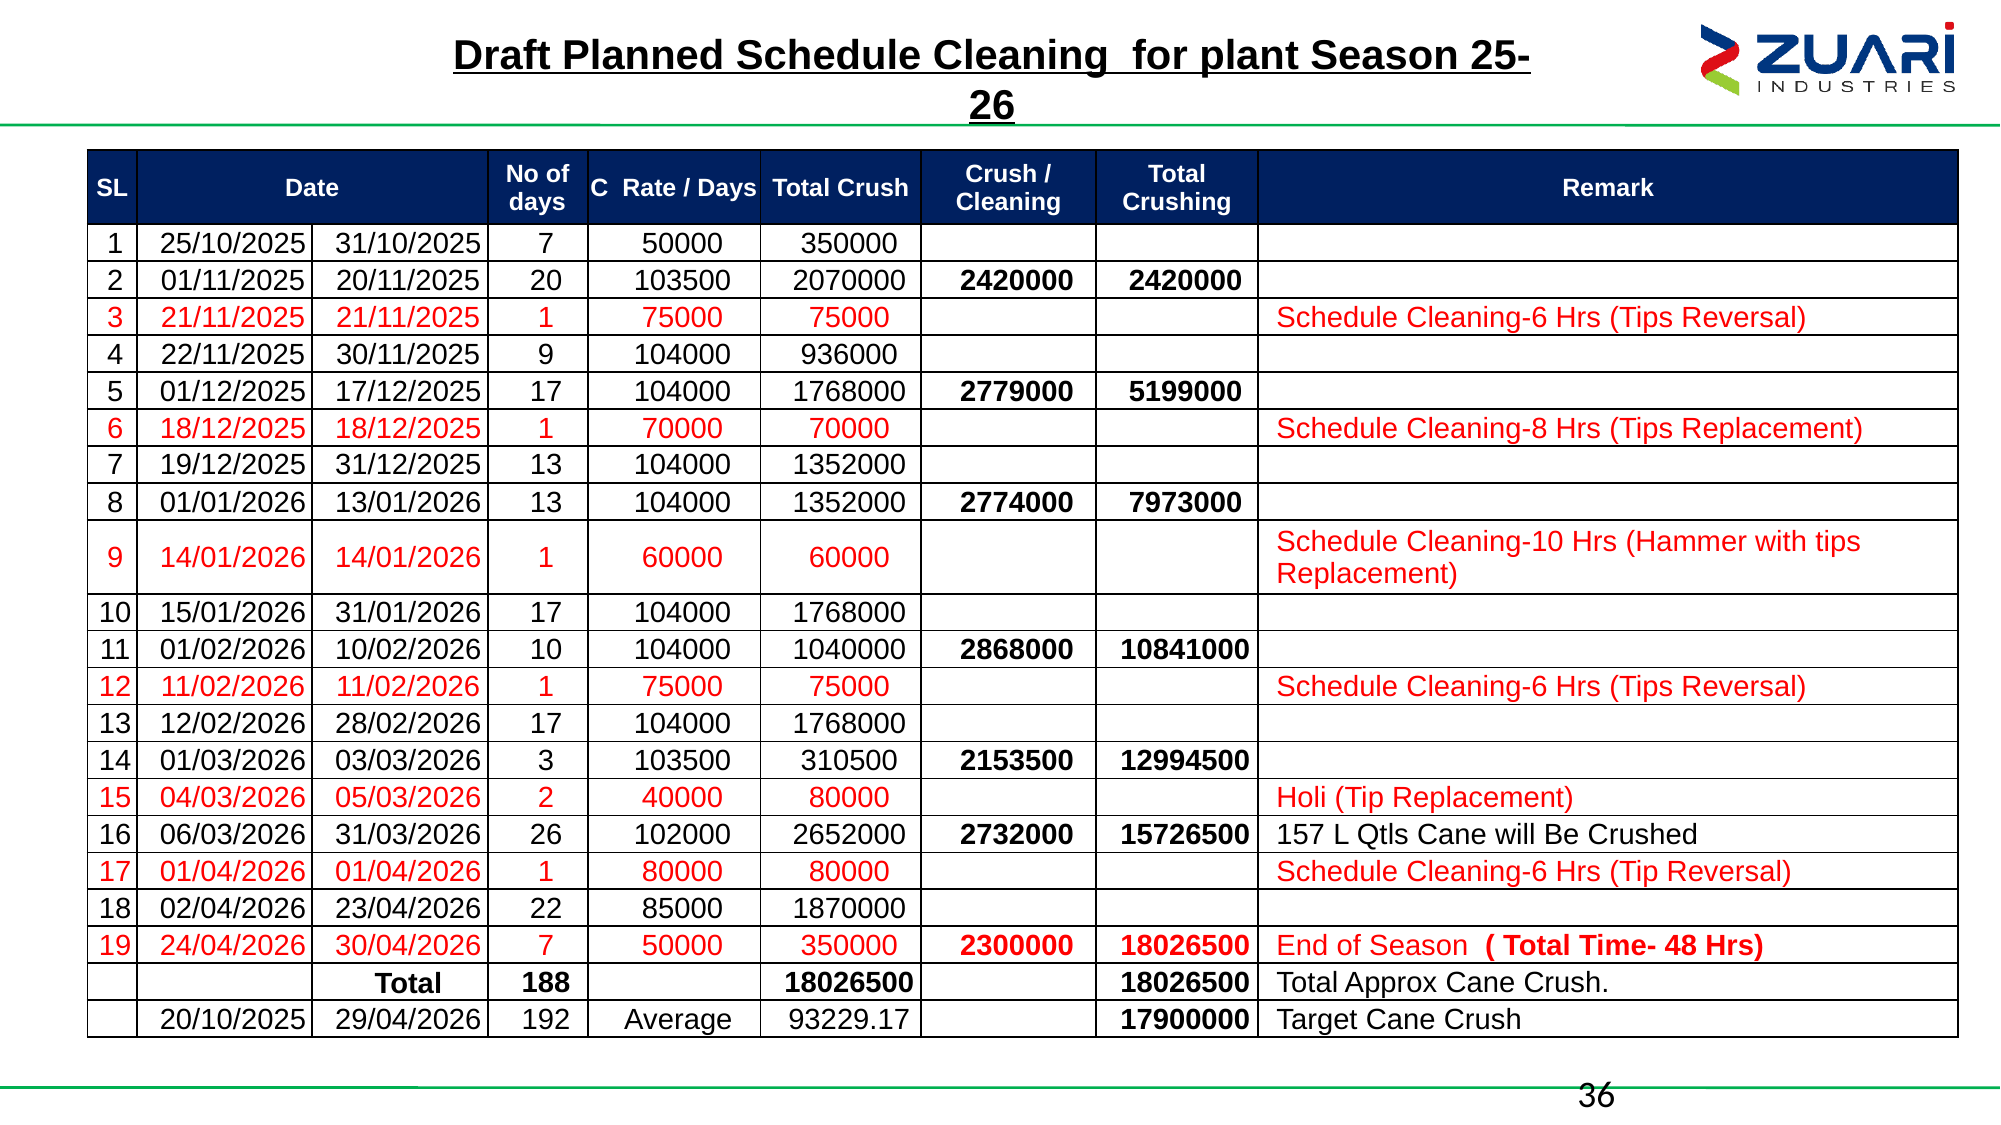

# Draft Planned Schedule Cleaning  for plant Season 25-26
| SL | Date |  | No of days | C Rate / Days | Total Crush | Crush / Cleaning | Total Crushing | Remark |
| --- | --- | --- | --- | --- | --- | --- | --- | --- |
| 1 | 25/10/2025 | 31/10/2025 | 7 | 50000 | 350000 |  |  |  |
| 2 | 01/11/2025 | 20/11/2025 | 20 | 103500 | 2070000 | 2420000 | 2420000 |  |
| 3 | 21/11/2025 | 21/11/2025 | 1 | 75000 | 75000 |  |  | Schedule Cleaning-6 Hrs (Tips Reversal) |
| 4 | 22/11/2025 | 30/11/2025 | 9 | 104000 | 936000 |  |  |  |
| 5 | 01/12/2025 | 17/12/2025 | 17 | 104000 | 1768000 | 2779000 | 5199000 |  |
| 6 | 18/12/2025 | 18/12/2025 | 1 | 70000 | 70000 |  |  | Schedule Cleaning-8 Hrs (Tips Replacement) |
| 7 | 19/12/2025 | 31/12/2025 | 13 | 104000 | 1352000 |  |  |  |
| 8 | 01/01/2026 | 13/01/2026 | 13 | 104000 | 1352000 | 2774000 | 7973000 |  |
| 9 | 14/01/2026 | 14/01/2026 | 1 | 60000 | 60000 |  |  | Schedule Cleaning-10 Hrs (Hammer with tips Replacement) |
| 10 | 15/01/2026 | 31/01/2026 | 17 | 104000 | 1768000 |  |  |  |
| 11 | 01/02/2026 | 10/02/2026 | 10 | 104000 | 1040000 | 2868000 | 10841000 |  |
| 12 | 11/02/2026 | 11/02/2026 | 1 | 75000 | 75000 |  |  | Schedule Cleaning-6 Hrs (Tips Reversal) |
| 13 | 12/02/2026 | 28/02/2026 | 17 | 104000 | 1768000 |  |  |  |
| 14 | 01/03/2026 | 03/03/2026 | 3 | 103500 | 310500 | 2153500 | 12994500 |  |
| 15 | 04/03/2026 | 05/03/2026 | 2 | 40000 | 80000 |  |  | Holi (Tip Replacement) |
| 16 | 06/03/2026 | 31/03/2026 | 26 | 102000 | 2652000 | 2732000 | 15726500 | 157 L Qtls Cane will Be Crushed |
| 17 | 01/04/2026 | 01/04/2026 | 1 | 80000 | 80000 |  |  | Schedule Cleaning-6 Hrs (Tip Reversal) |
| 18 | 02/04/2026 | 23/04/2026 | 22 | 85000 | 1870000 |  |  |  |
| 19 | 24/04/2026 | 30/04/2026 | 7 | 50000 | 350000 | 2300000 | 18026500 | End of Season ( Total Time- 48 Hrs) |
|  |  | Total | 188 |  | 18026500 |  | 18026500 | Total Approx Cane Crush. |
|  | 20/10/2025 | 29/04/2026 | 192 | Average | 93229.17 |  | 17900000 | Target Cane Crush |
36